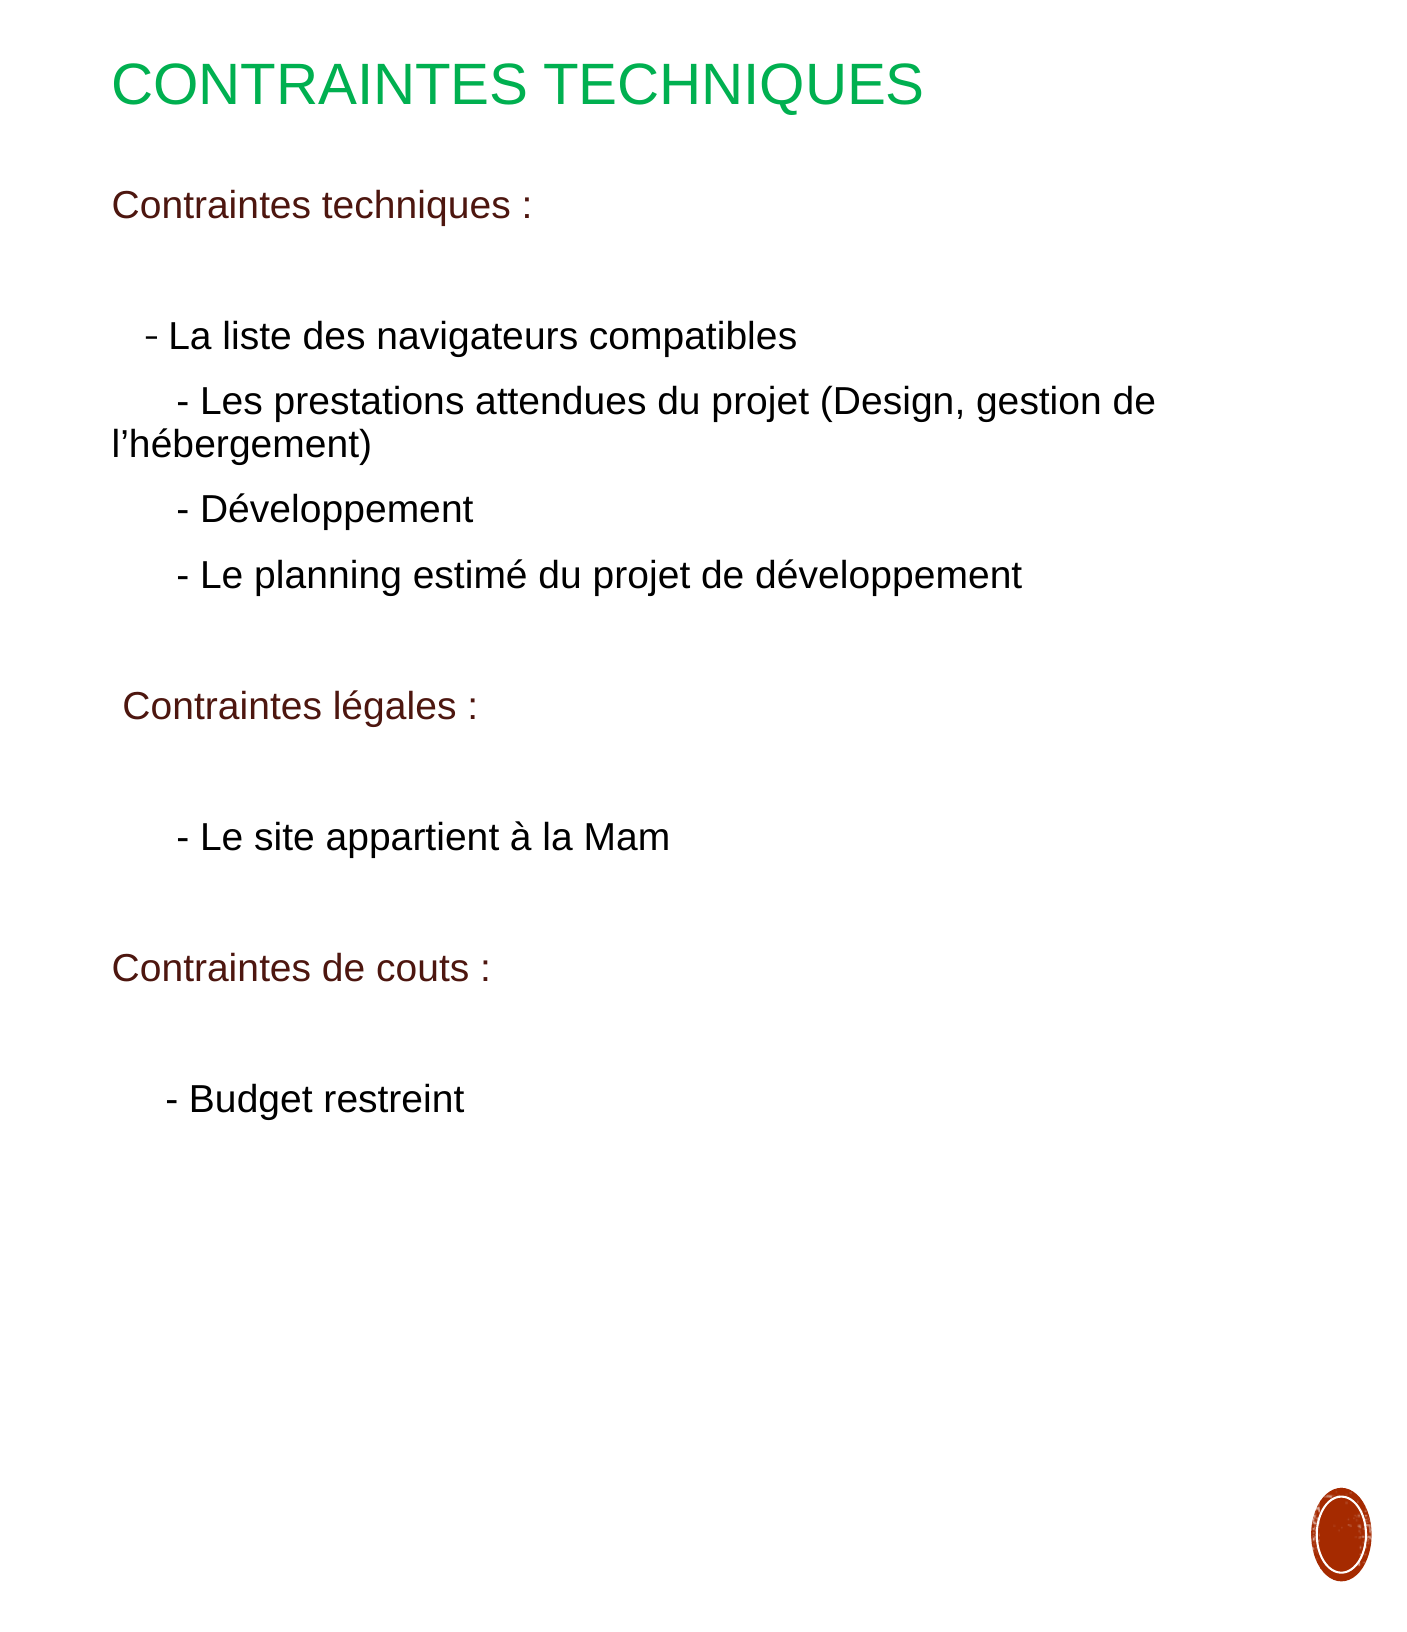

# Contraintes techniques
Contraintes techniques :

    - La liste des navigateurs compatibles
      - Les prestations attendues du projet (Design, gestion de l’hébergement)
      - Développement
      - Le planning estimé du projet de développement

 Contraintes légales :

      - Le site appartient à la Mam

Contraintes de couts :

     - Budget restreint